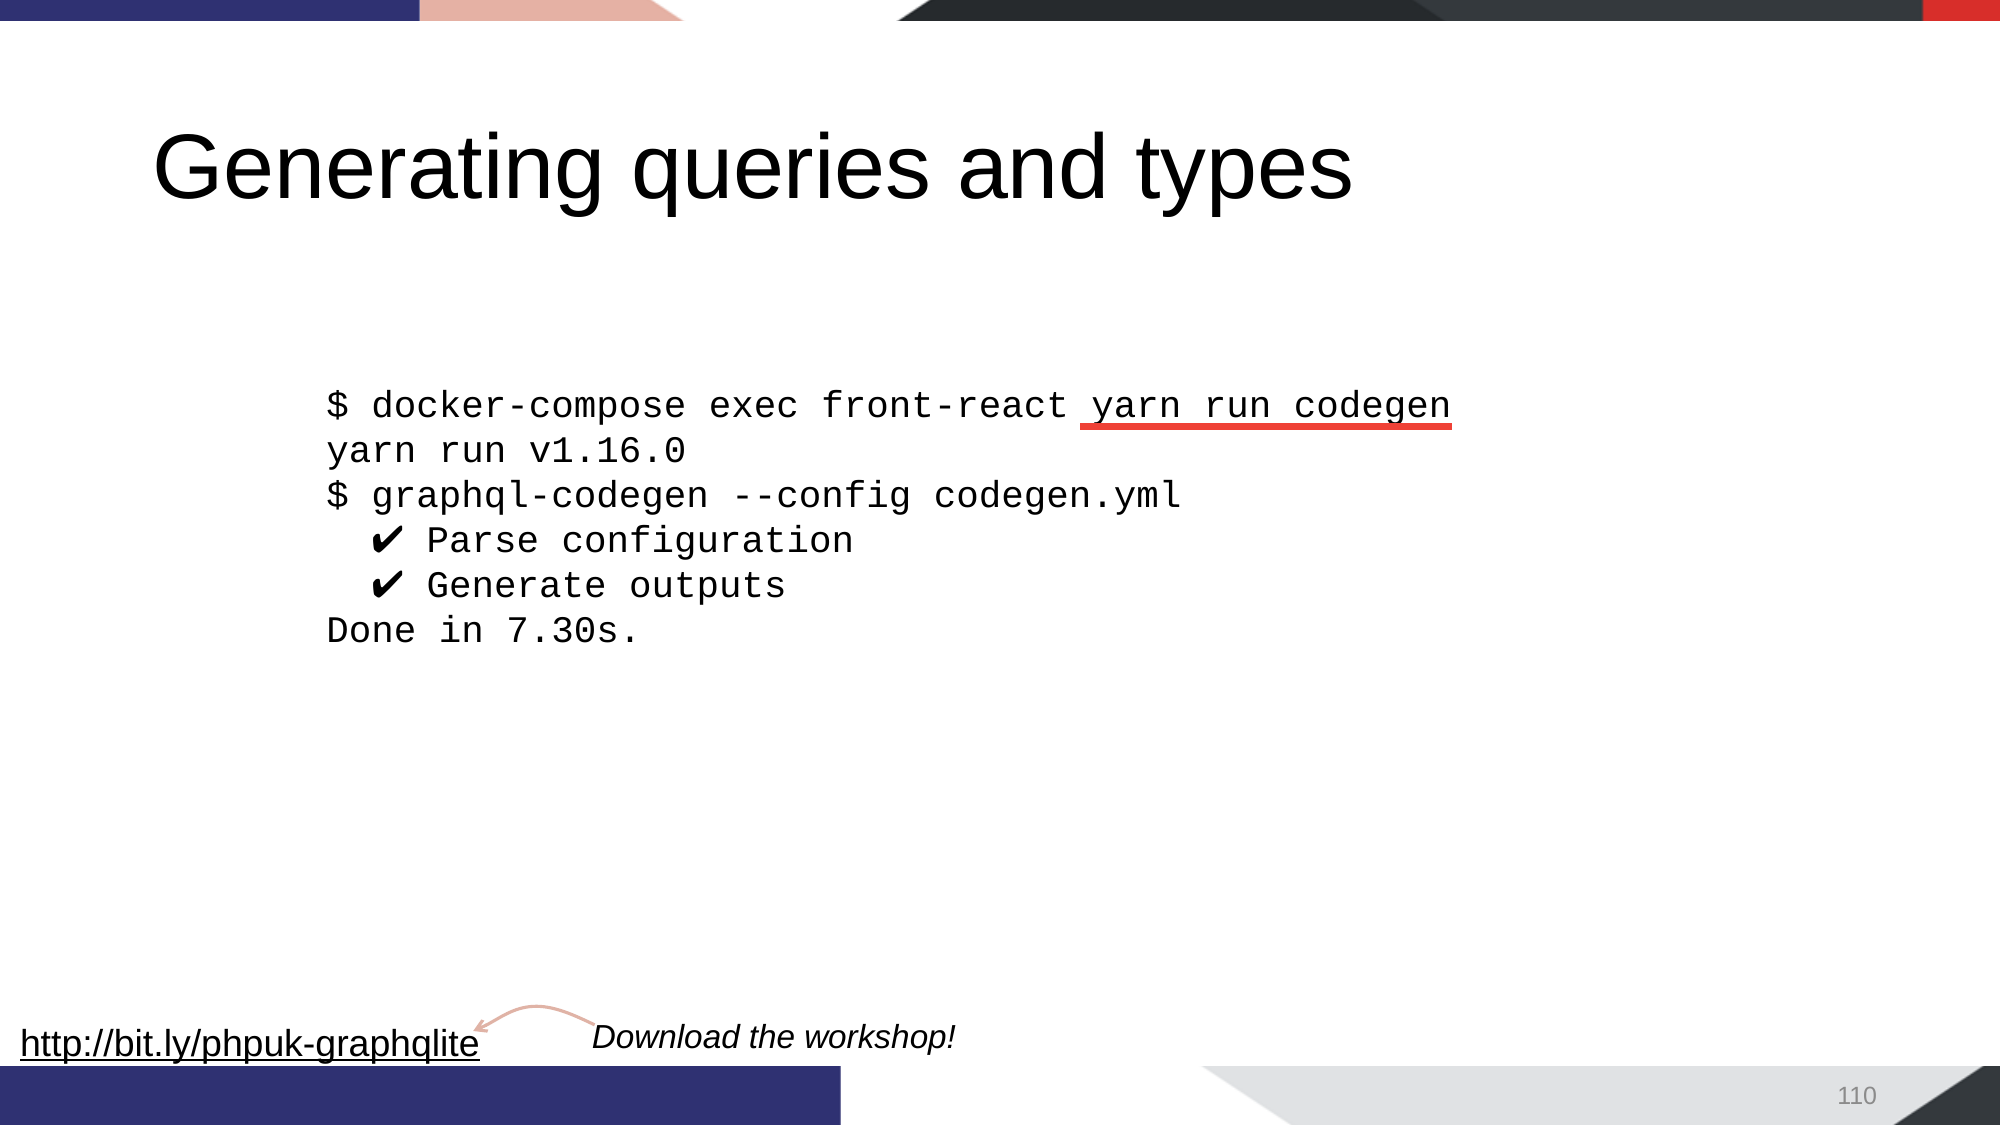

# Generating queries and types
$ docker-compose exec front-react yarn run codegen
yarn run v1.16.0
$ graphql-codegen --config codegen.yml
  ✔ Parse configuration
  ✔ Generate outputs
Done in 7.30s.

110